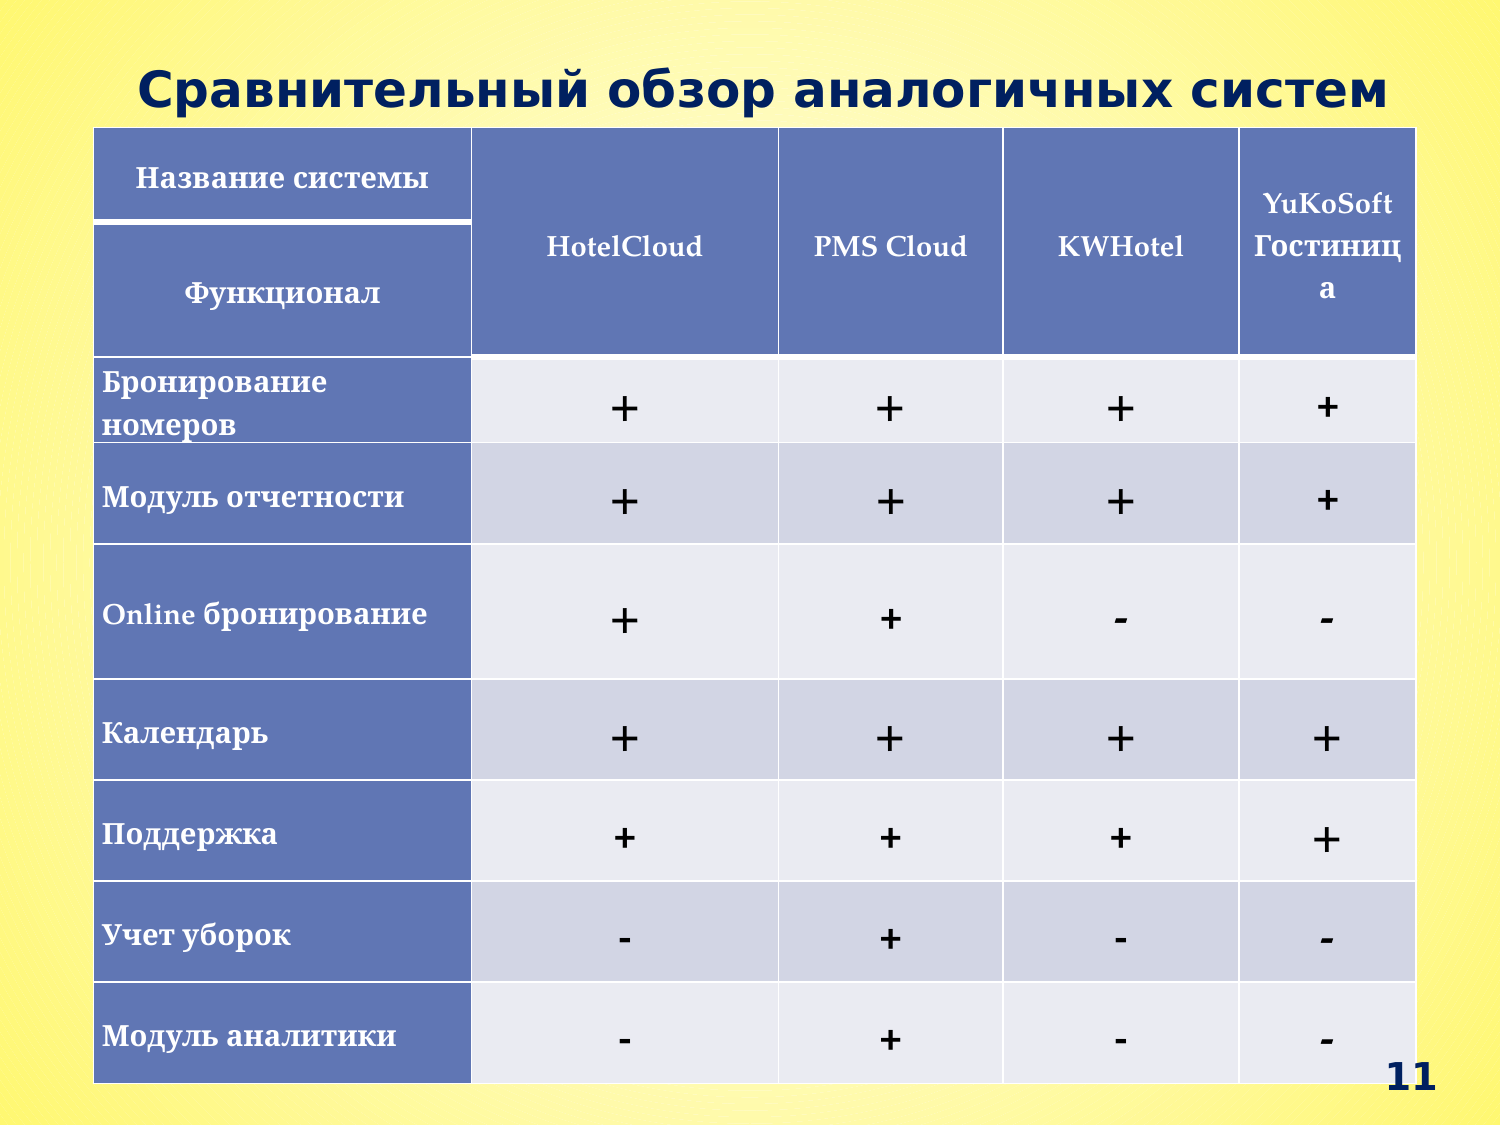

# Сравнительный обзор аналогичных систем
| Название системы | HotelCloud | PMS Cloud | KWHotel | YuKoSoft Гостиница |
| --- | --- | --- | --- | --- |
| Функционал |  |  |  |  |
| Бронирование номеров | + | + | + | + |
| Модуль отчетности | + | + | + | + |
| Online бронирование | + | + | - | - |
| Календарь | + | + | + | + |
| Поддержка | + | + | + | + |
| Учет уборок | - | + | - | - |
| Модуль аналитики | - | + | - | - |
11